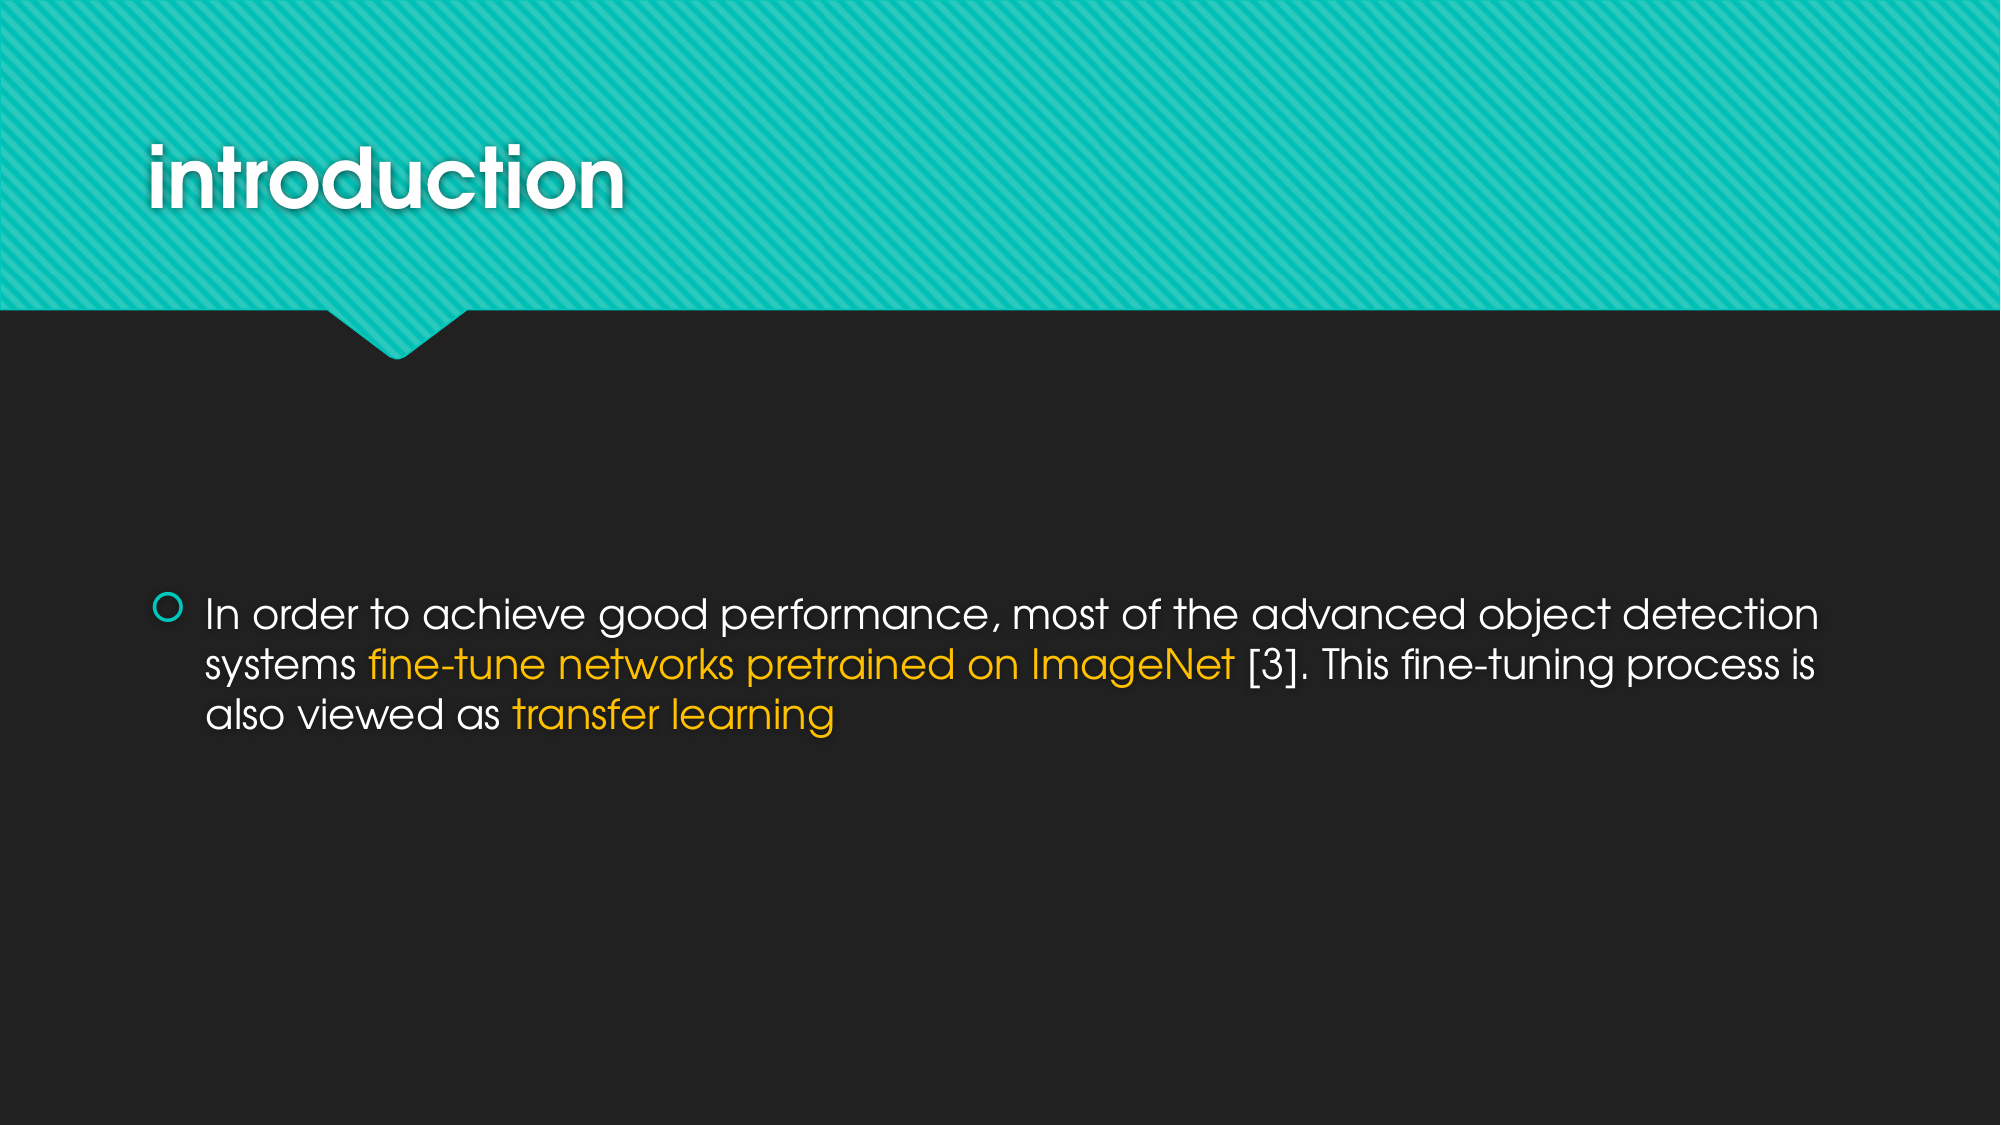

# introduction
In order to achieve good performance, most of the advanced object detection systems fine-tune networks pretrained on ImageNet [3]. This fine-tuning process is also viewed as transfer learning